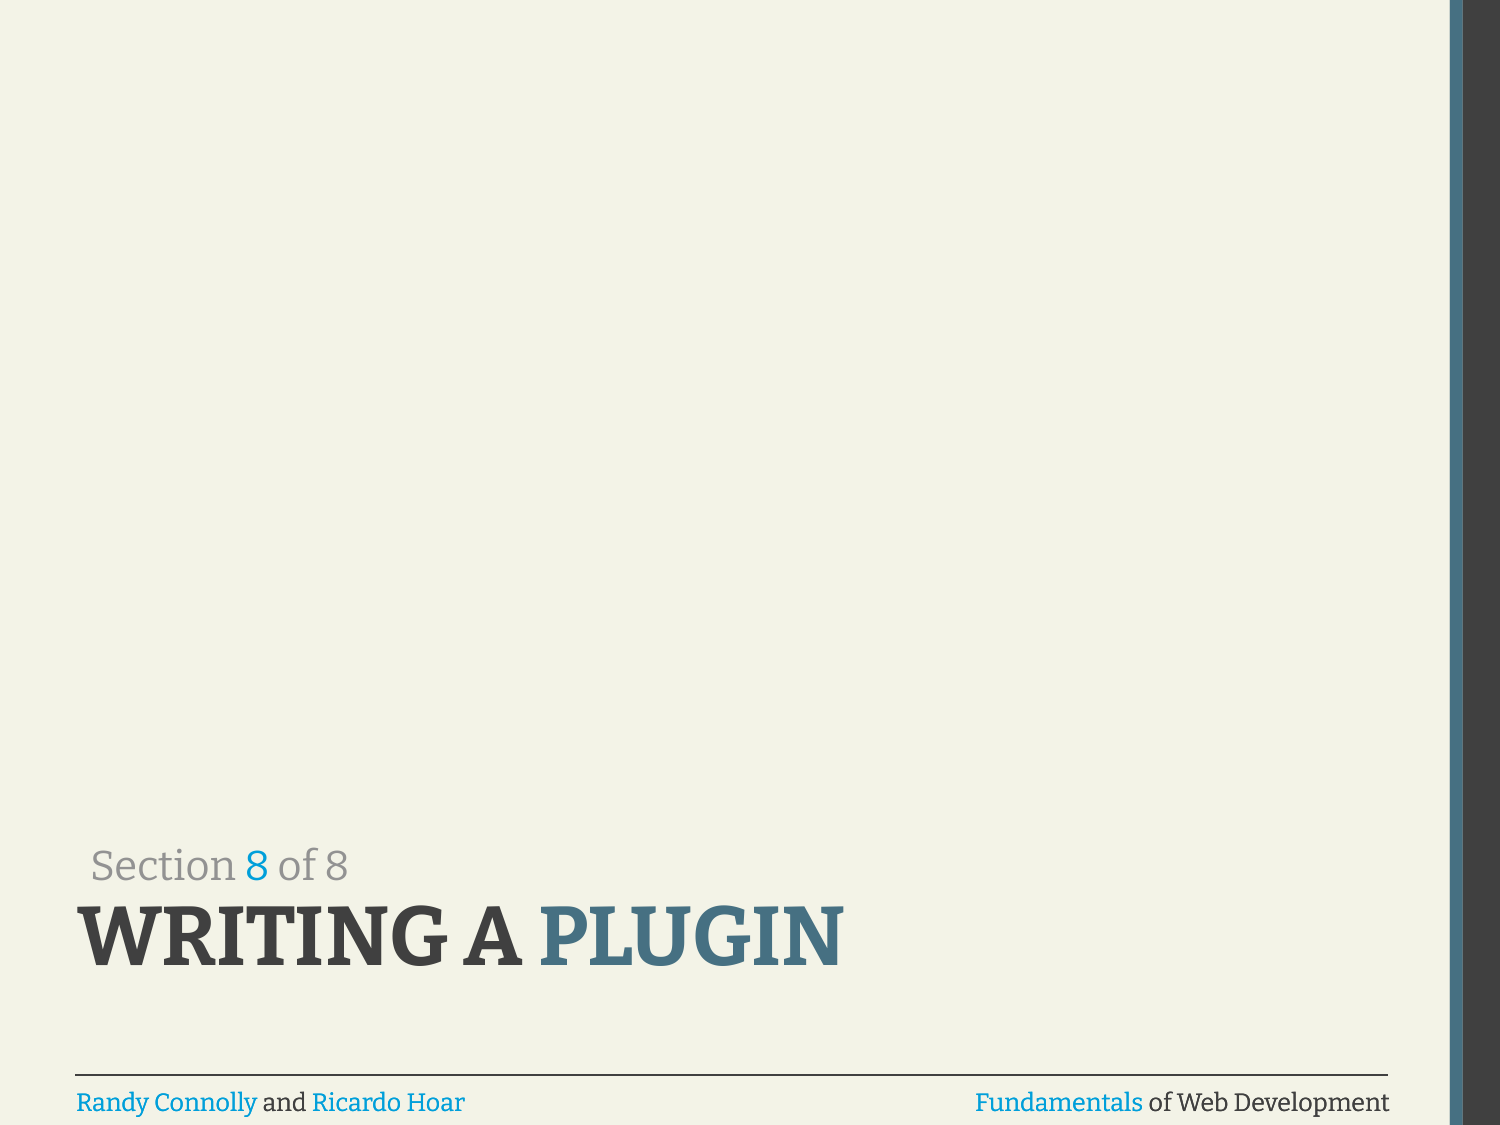

Section 8 of 8
# Writing a Plugin